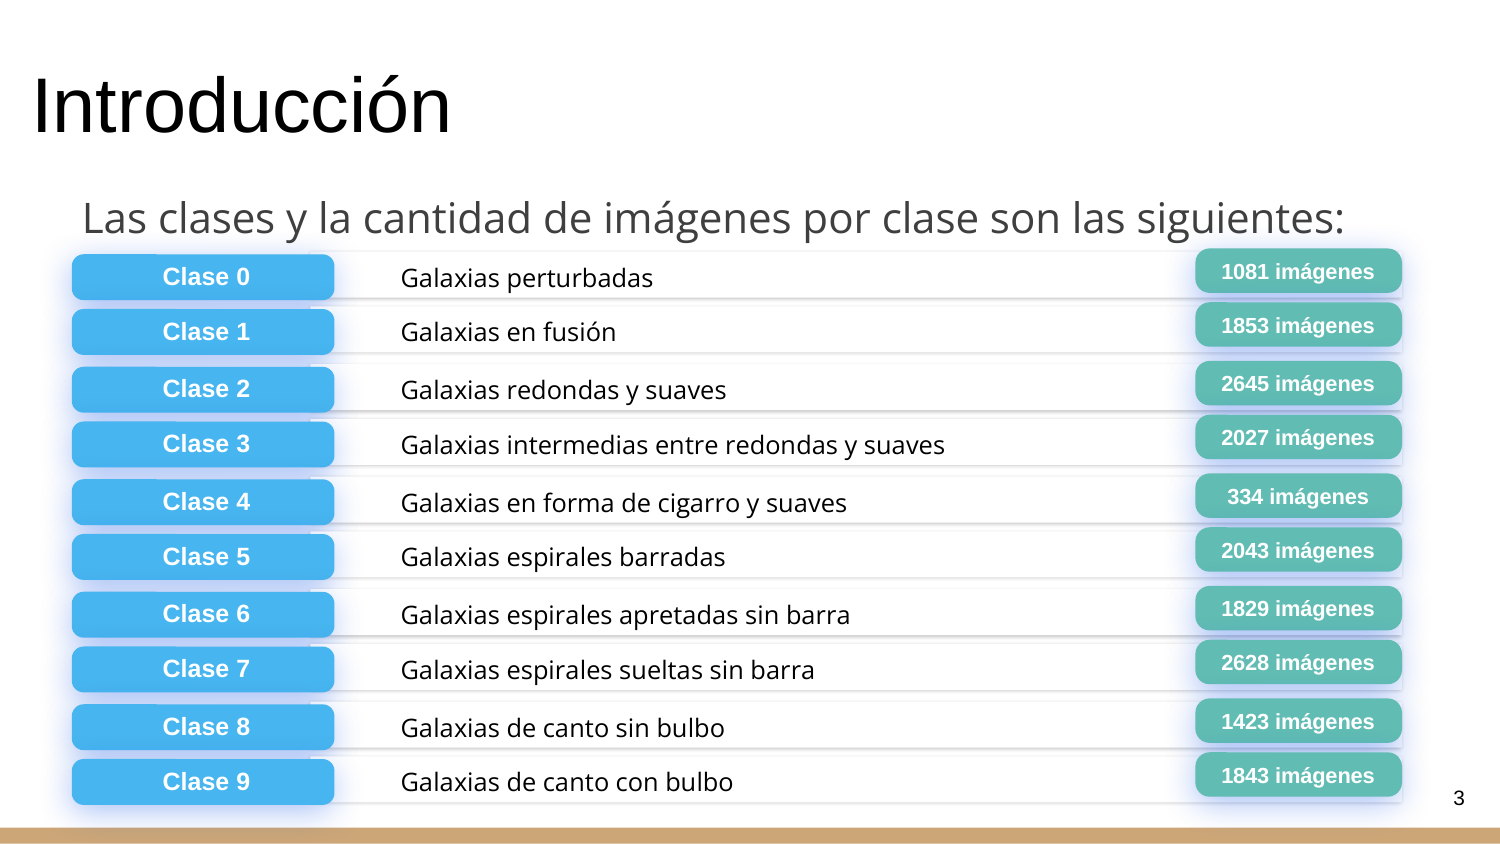

# Introducción
Las clases y la cantidad de imágenes por clase son las siguientes:

Galaxias perturbadas

1081 imágenes
Clase 0

Galaxias en fusión

1853 imágenes
Clase 1

Galaxias redondas y suaves

2645 imágenes
Clase 2

Galaxias intermedias entre redondas y suaves

2027 imágenes
Clase 3

Galaxias en forma de cigarro y suaves

334 imágenes
Clase 4

Galaxias espirales barradas

2043 imágenes
Clase 5

Galaxias espirales apretadas sin barra

1829 imágenes
Clase 6

Galaxias espirales sueltas sin barra

2628 imágenes
Clase 7

Galaxias de canto sin bulbo

1423 imágenes
Clase 8

Galaxias de canto con bulbo

1843 imágenes
3
Clase 9